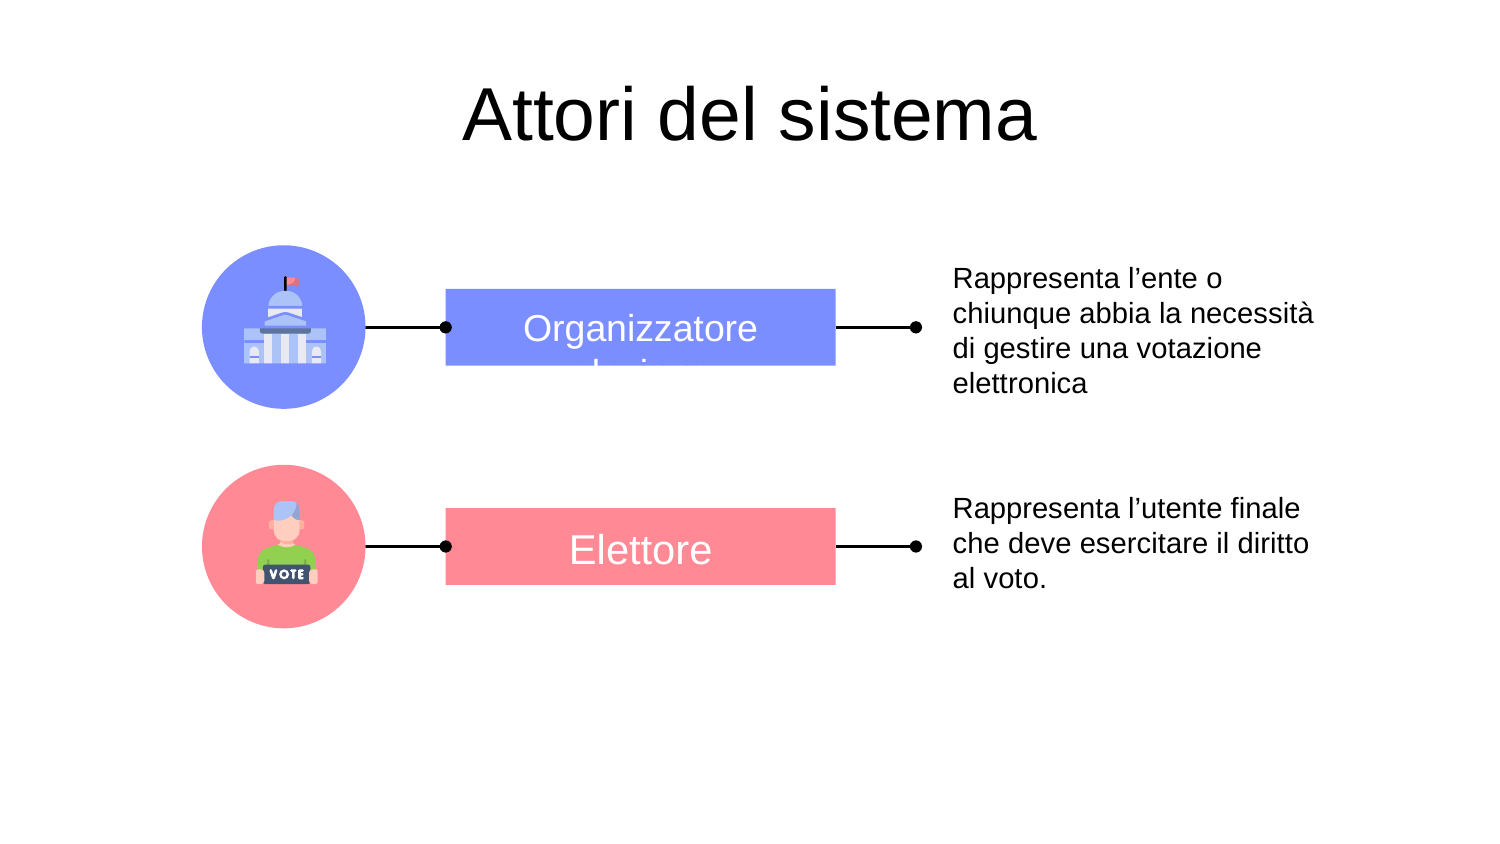

# Attori del sistema

Rappresenta l’ente o chiunque abbia la necessità di gestire una votazione elettronica
Organizzatore elezione

Rappresenta l’utente finale che deve esercitare il diritto al voto.
Elettore